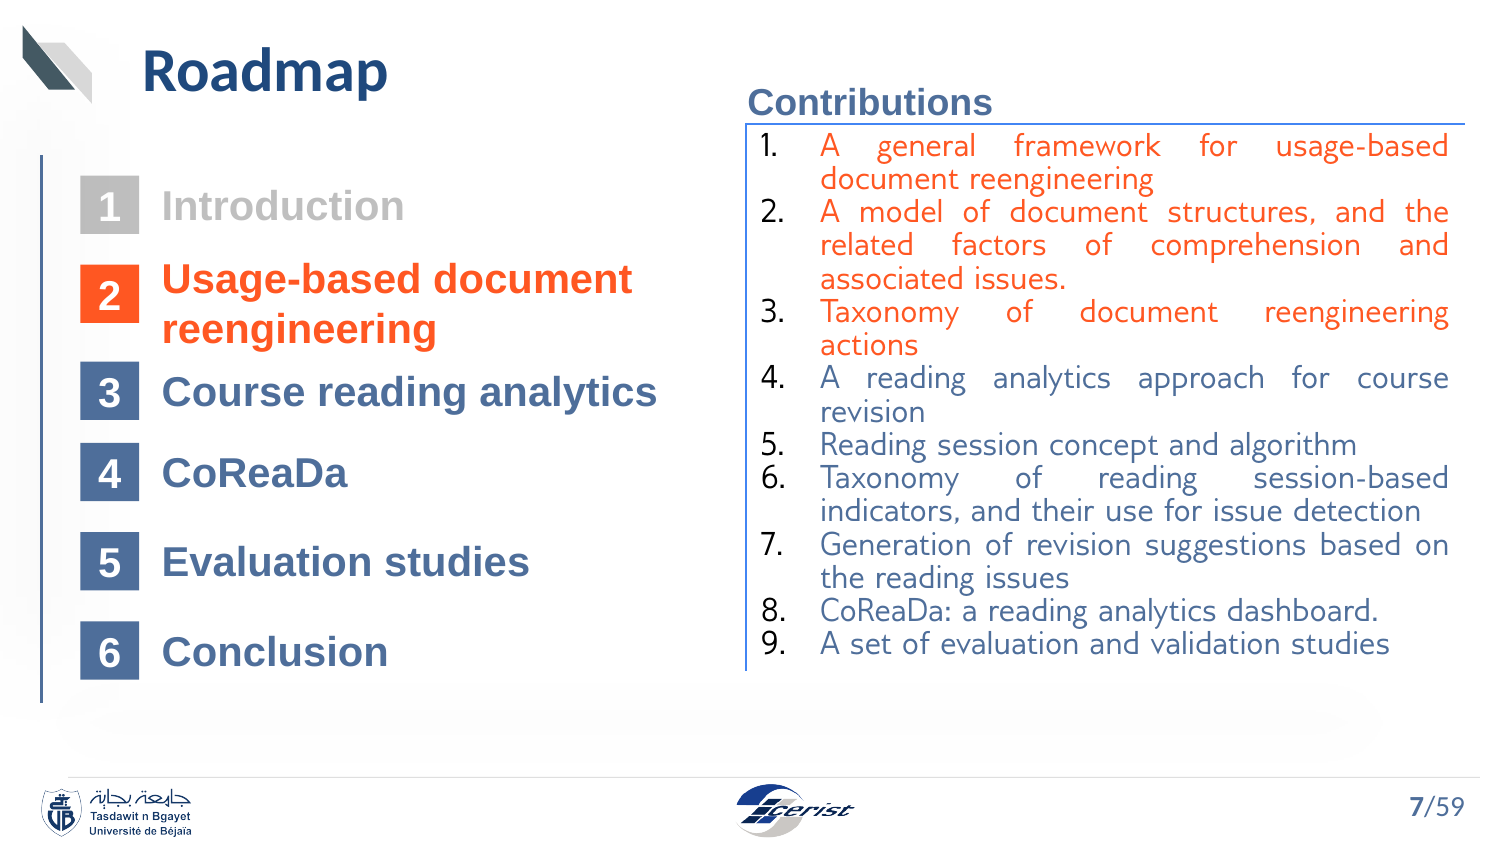

# Roadmap
Contributions
| A general framework for usage-based document reengineering A model of document structures, and the related factors of comprehension and associated issues. Taxonomy of document reengineering actions A reading analytics approach for course revision Reading session concept and algorithm Taxonomy of reading session-based indicators, and their use for issue detection Generation of revision suggestions based on the reading issues CoReaDa: a reading analytics dashboard. A set of evaluation and validation studies |
| --- |
Introduction
1
Usage-based document
reengineering
2
Course reading analytics
3
CoReaDa
4
Evaluation studies
5
Conclusion
6
7/59